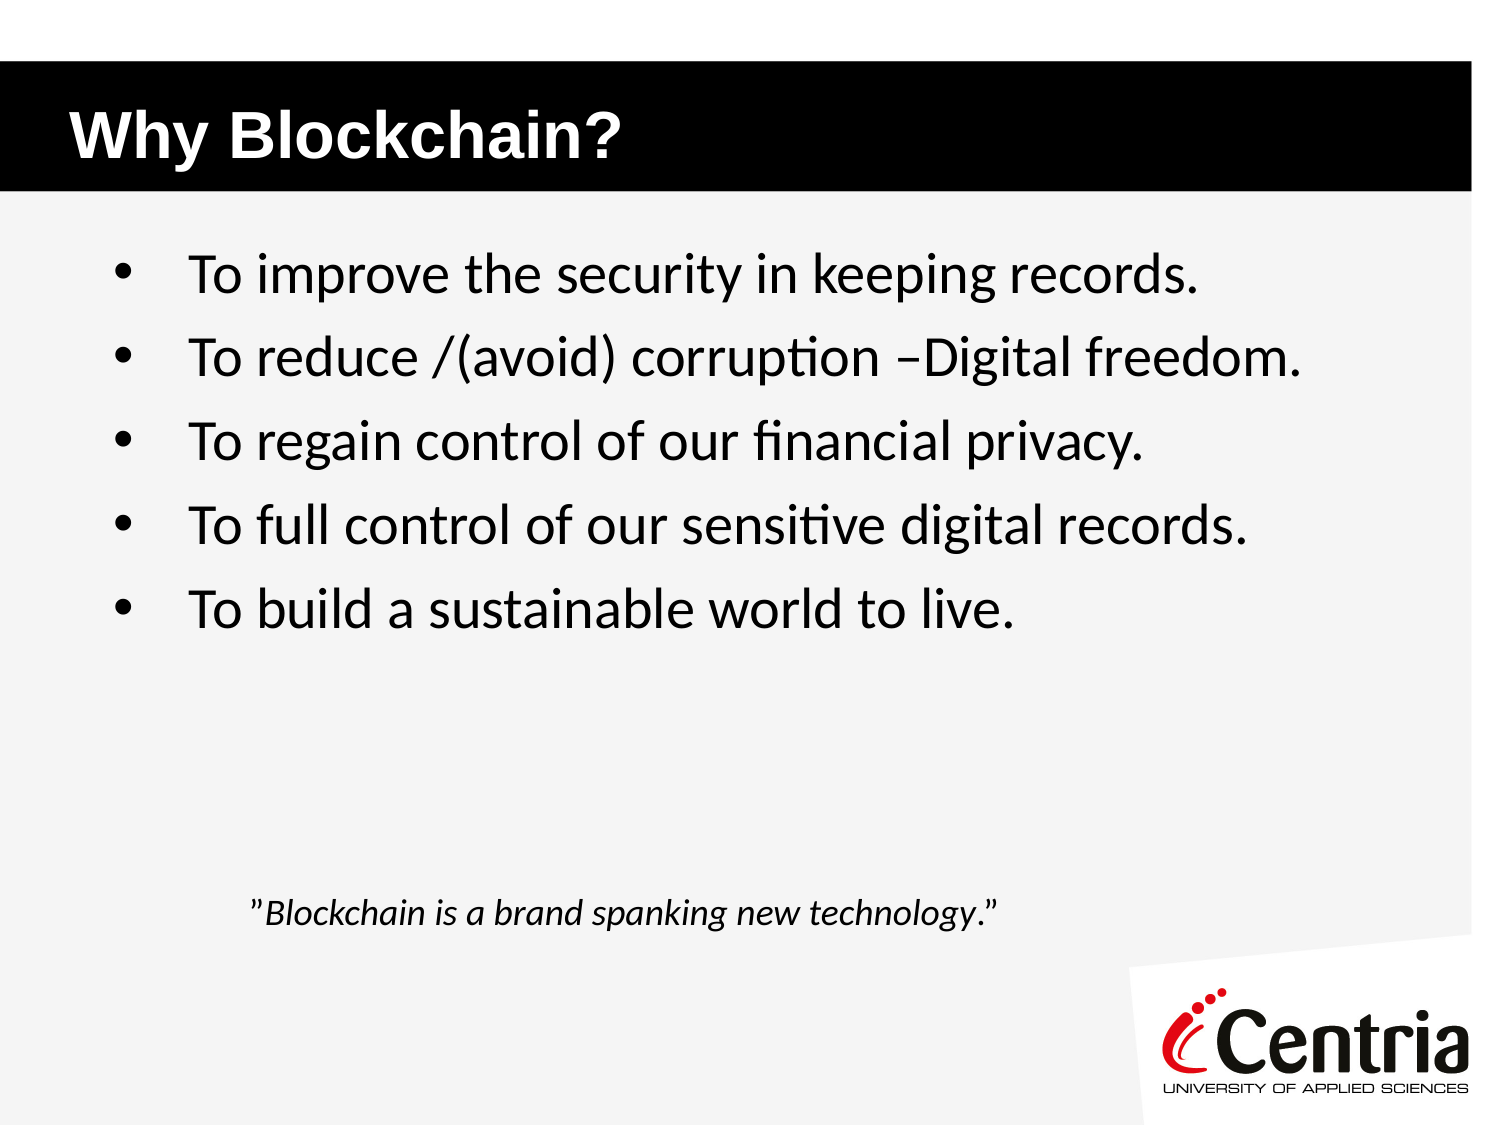

# Why Blockchain?
To improve the security in keeping records.
To reduce /(avoid) corruption –Digital freedom.
To regain control of our financial privacy.
To full control of our sensitive digital records.
To build a sustainable world to live.

 ”Blockchain is a brand spanking new technology.”